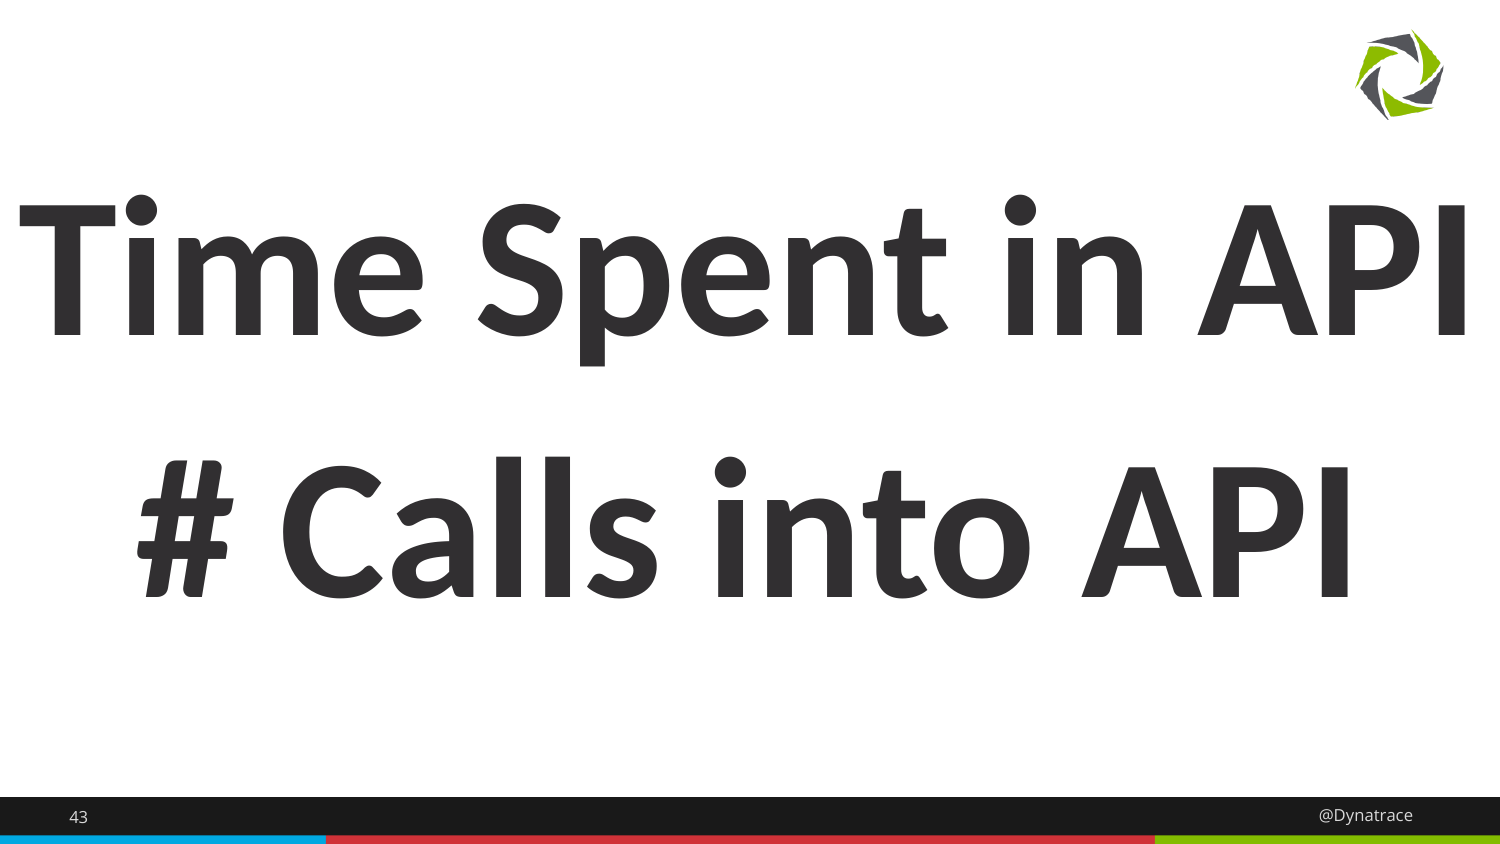

Time Spent in API

# Calls into API